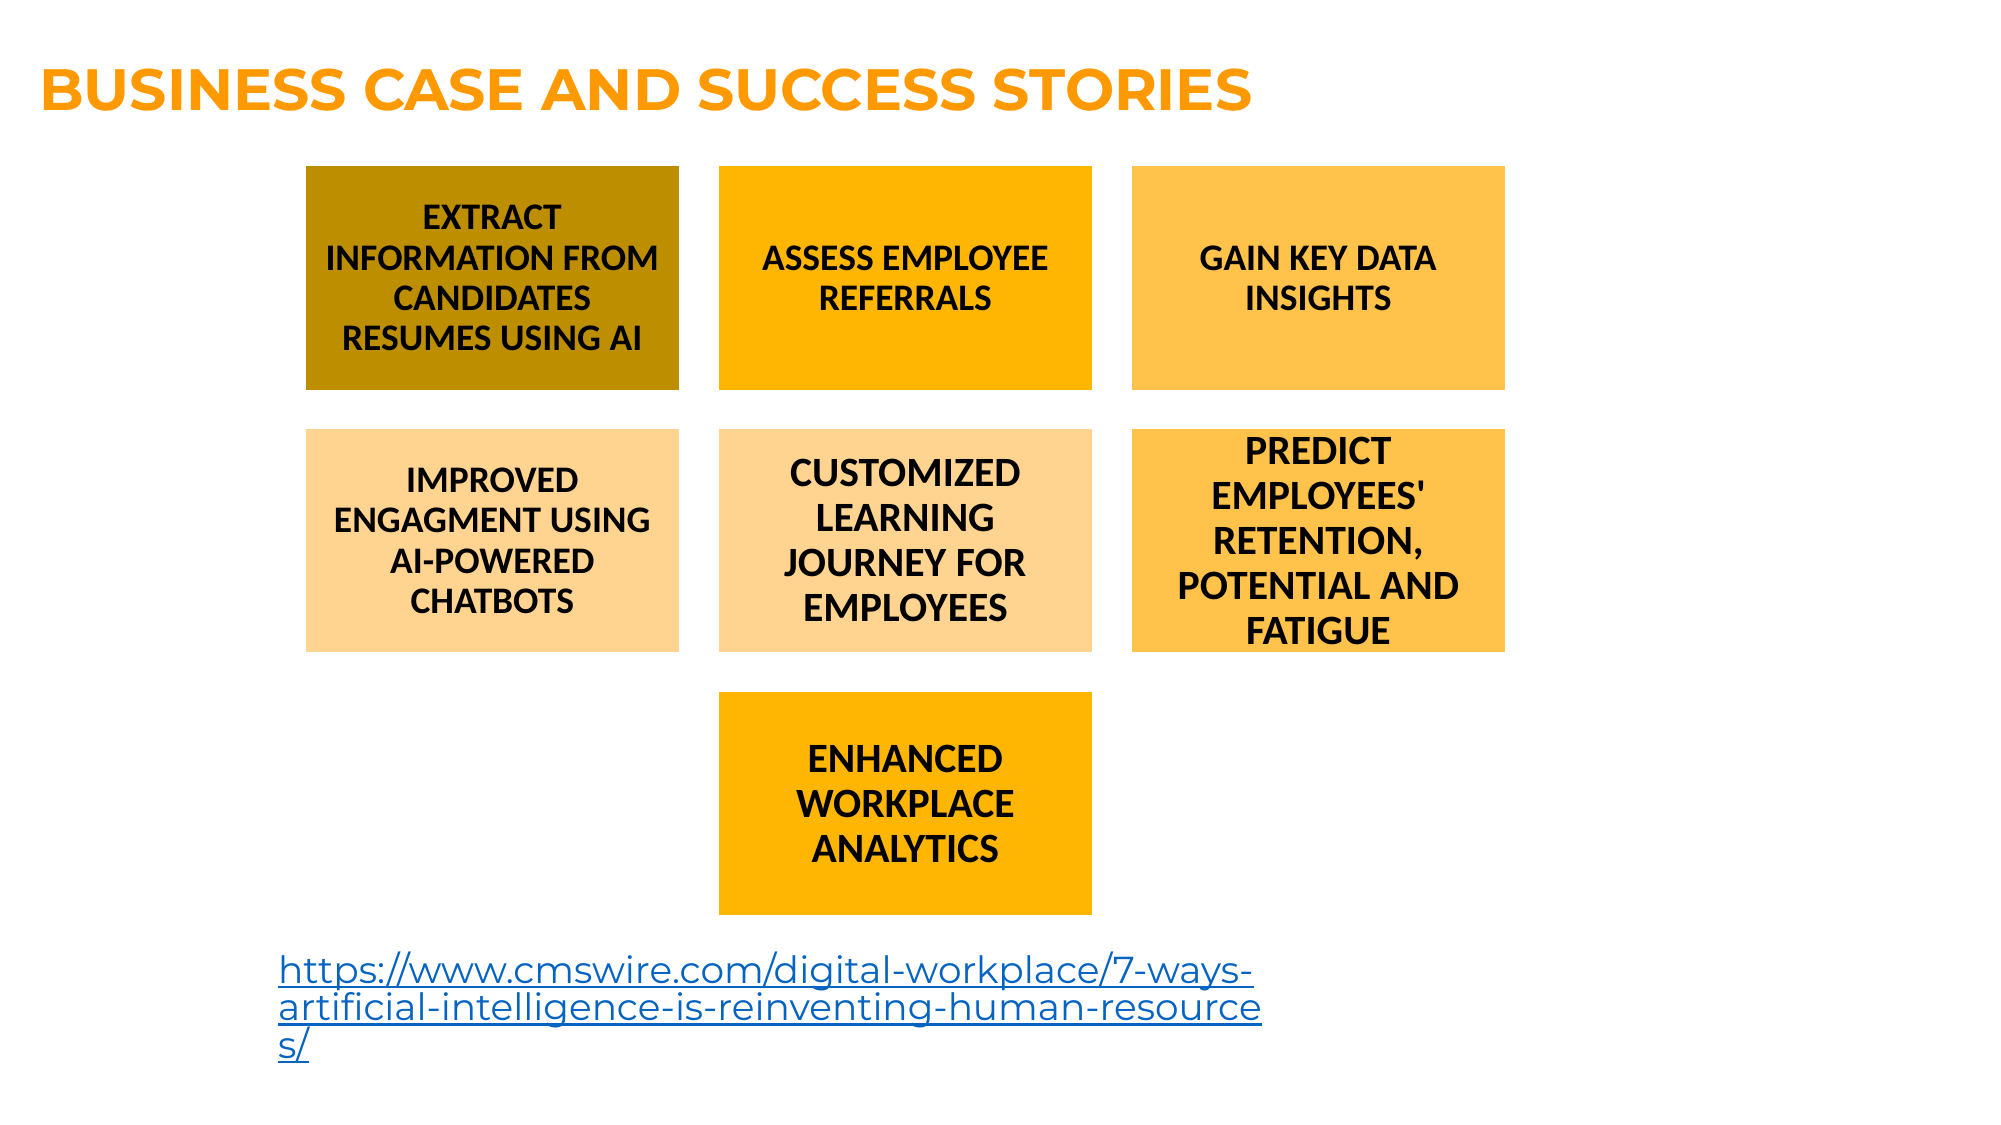

BUSINESS CASE AND SUCCESS STORIES
EXTRACT INFORMATION FROM CANDIDATES RESUMES USING AI
ASSESS EMPLOYEE REFERRALS
GAIN KEY DATA INSIGHTS
IMPROVED ENGAGMENT USING AI-POWERED CHATBOTS
CUSTOMIZED LEARNING JOURNEY FOR EMPLOYEES
PREDICT EMPLOYEES' RETENTION, POTENTIAL AND FATIGUE
ENHANCED WORKPLACE ANALYTICS
https://www.cmswire.com/digital-workplace/7-ways-artificial-intelligence-is-reinventing-human-resources/